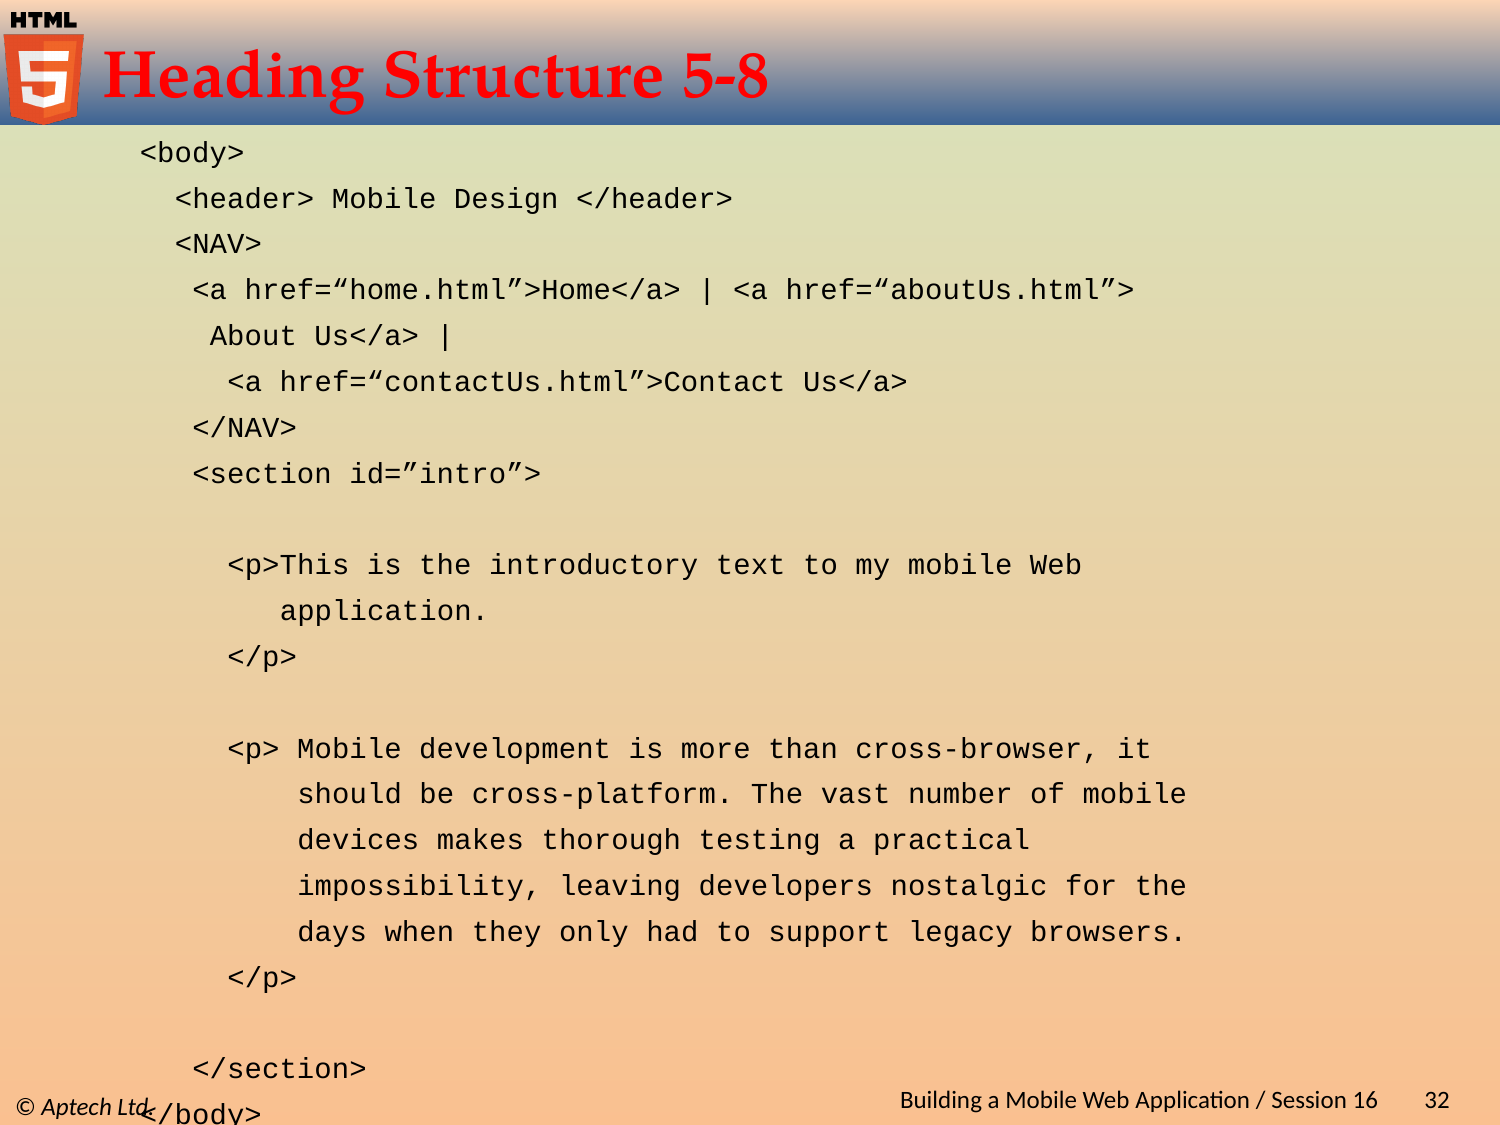

# Heading Structure 5-8
<body>
  <header> Mobile Design </header>
  <NAV>
   <a href=“home.html”>Home</a> | <a href=“aboutUs.html”>
    About Us</a> |
     <a href=“contactUs.html”>Contact Us</a>
   </NAV>
   <section id=”intro”>

     <p>This is the introductory text to my mobile Web
        application.
     </p>

     <p> Mobile development is more than cross-browser, it
         should be cross-platform. The vast number of mobile
         devices makes thorough testing a practical
         impossibility, leaving developers nostalgic for the
         days when they only had to support legacy browsers.
     </p>

   </section>
</body>
</html>
Building a Mobile Web Application / Session 16
32